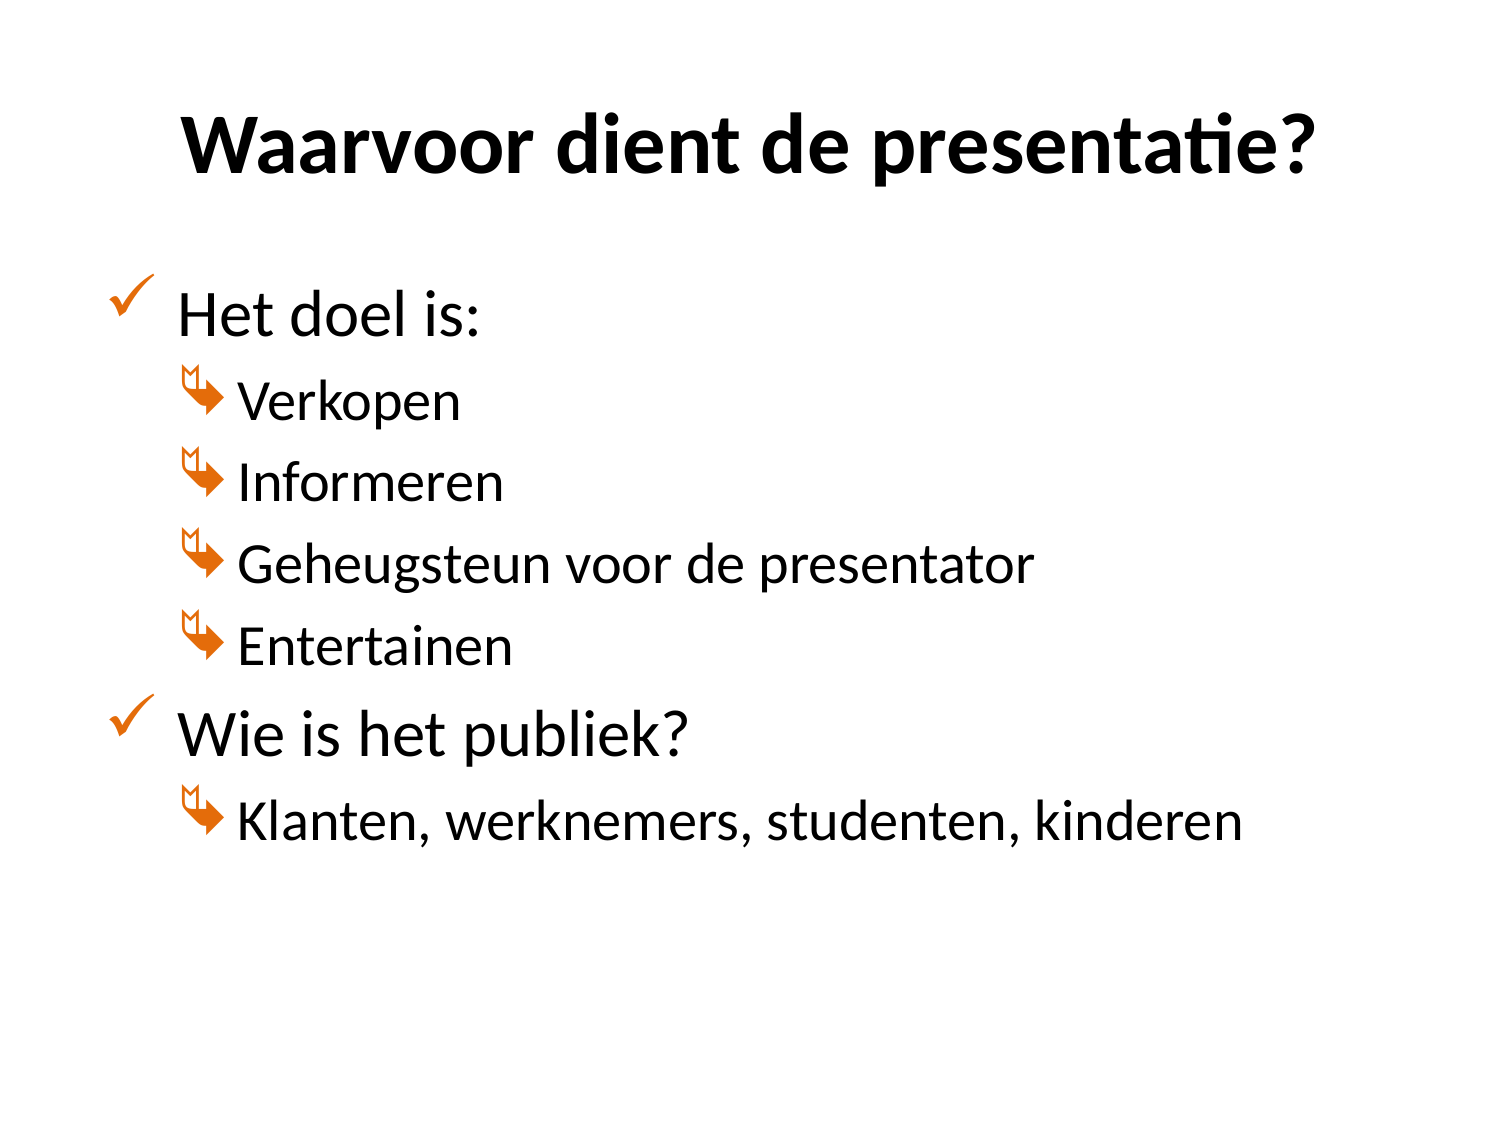

Het doel is:
Verkopen
Informeren
Geheugsteun voor de presentator
Entertainen
Wie is het publiek?
Klanten, werknemers, studenten, kinderen
# Waarvoor dient de presentatie?